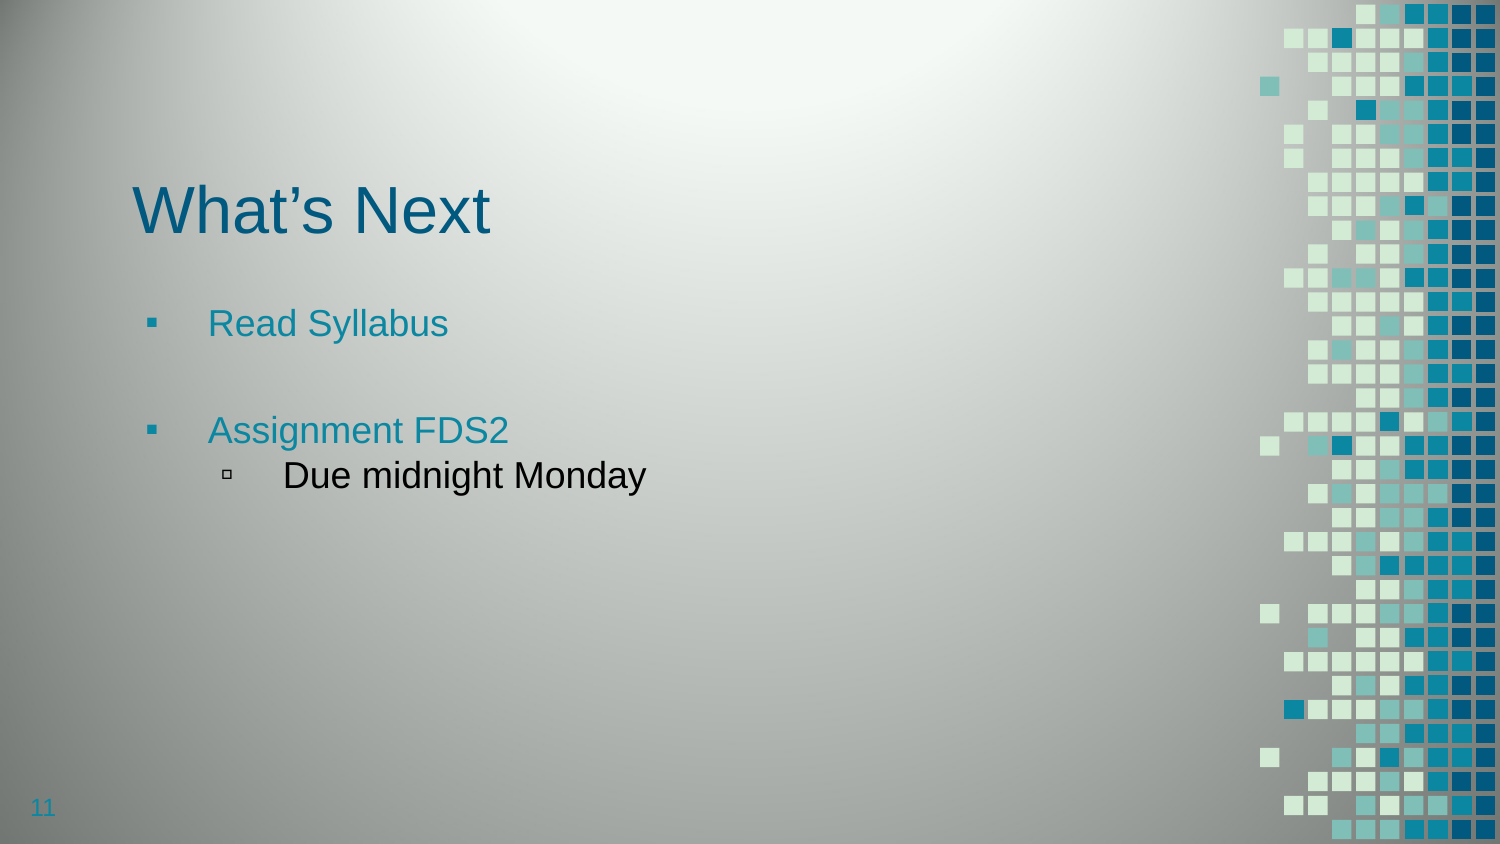

# What’s Next
Read Syllabus

Assignment FDS2
Due midnight Monday

11